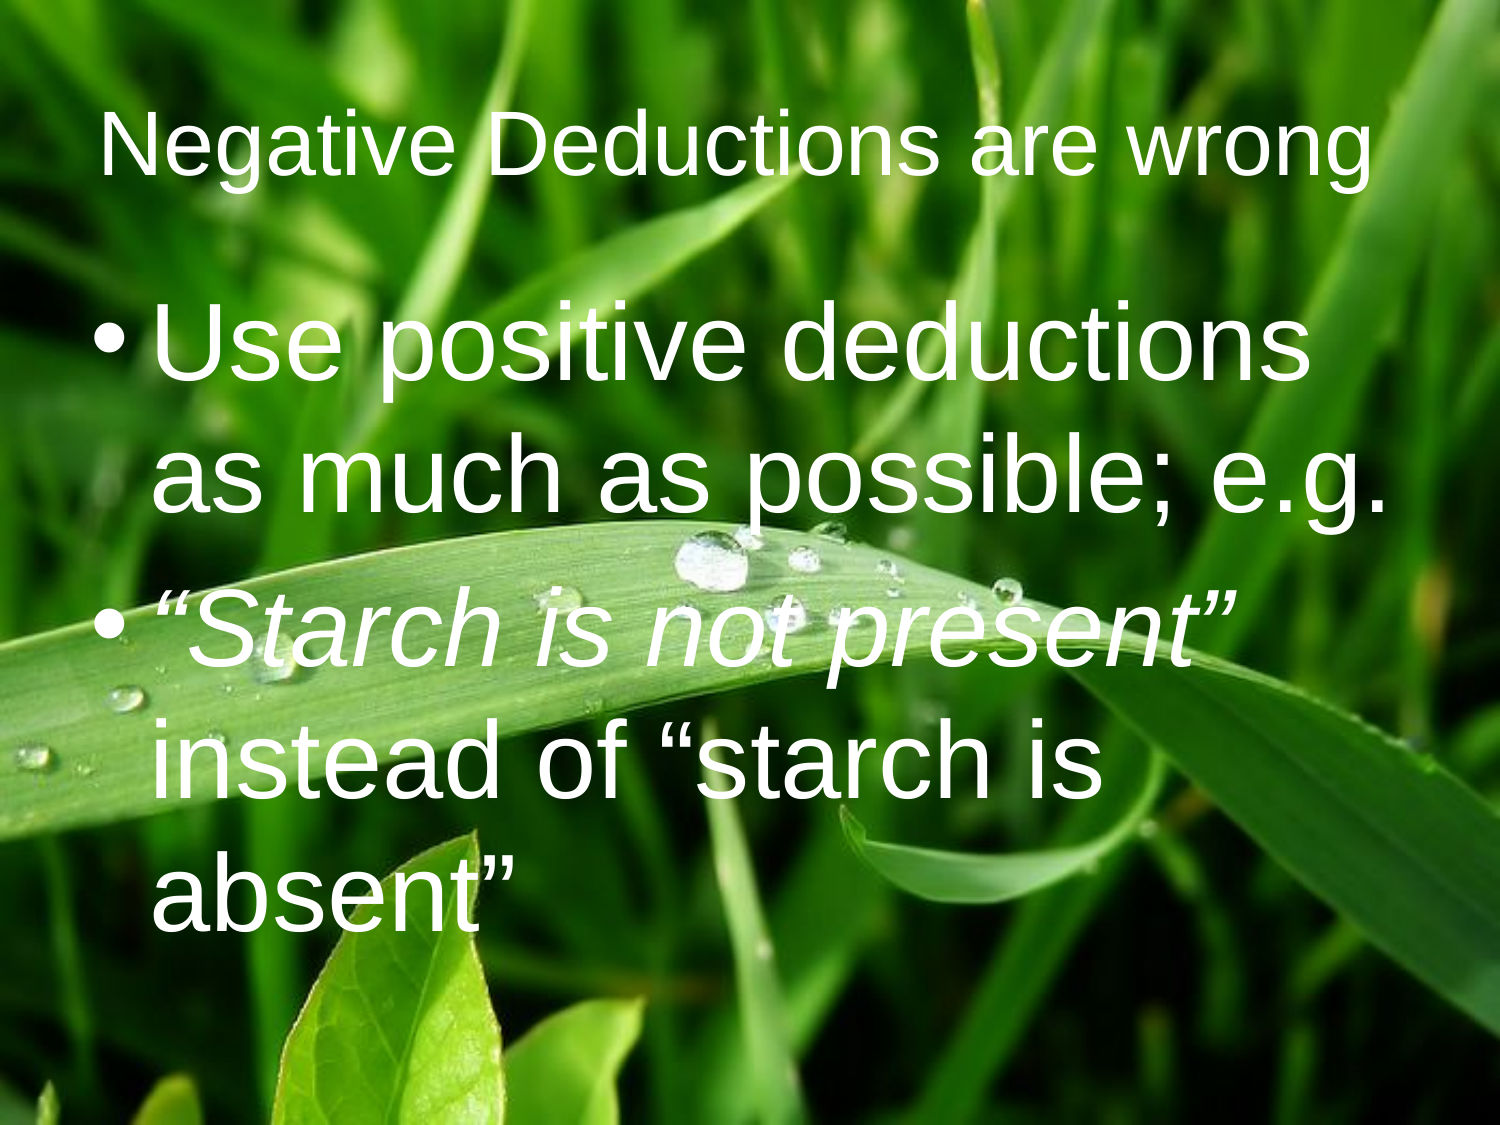

# Negative Deductions are wrong
Use positive deductions as much as possible; e.g.
“Starch is not present” instead of “starch is absent”